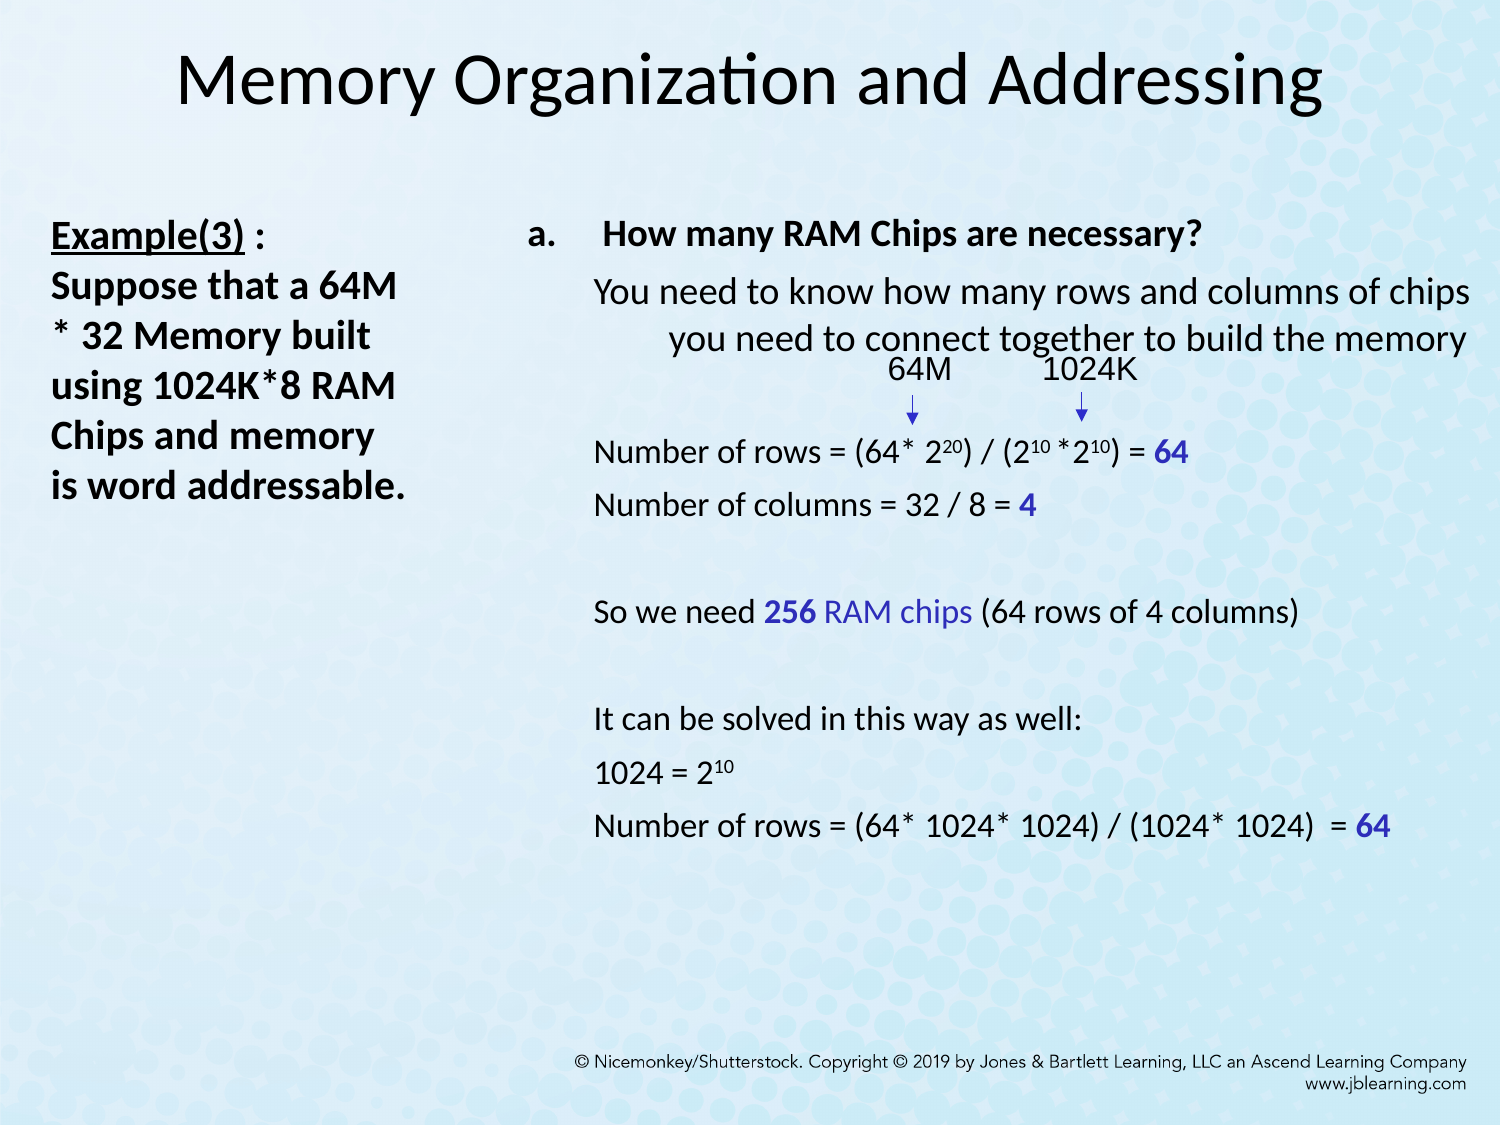

# Memory Organization and Addressing
	Example(3) : Suppose that a 64M * 32 Memory built using 1024K*8 RAM Chips and memory is word addressable.

How many RAM Chips are necessary?
You need to know how many rows and columns of chips you need to connect together to build the memory

Number of rows = (64* 220) / (210 *210) = 64
Number of columns = 32 / 8 = 4

So we need 256 RAM chips (64 rows of 4 columns)

It can be solved in this way as well:
1024 = 210
Number of rows = (64* 1024* 1024) / (1024* 1024)  = 64

64M
1024K